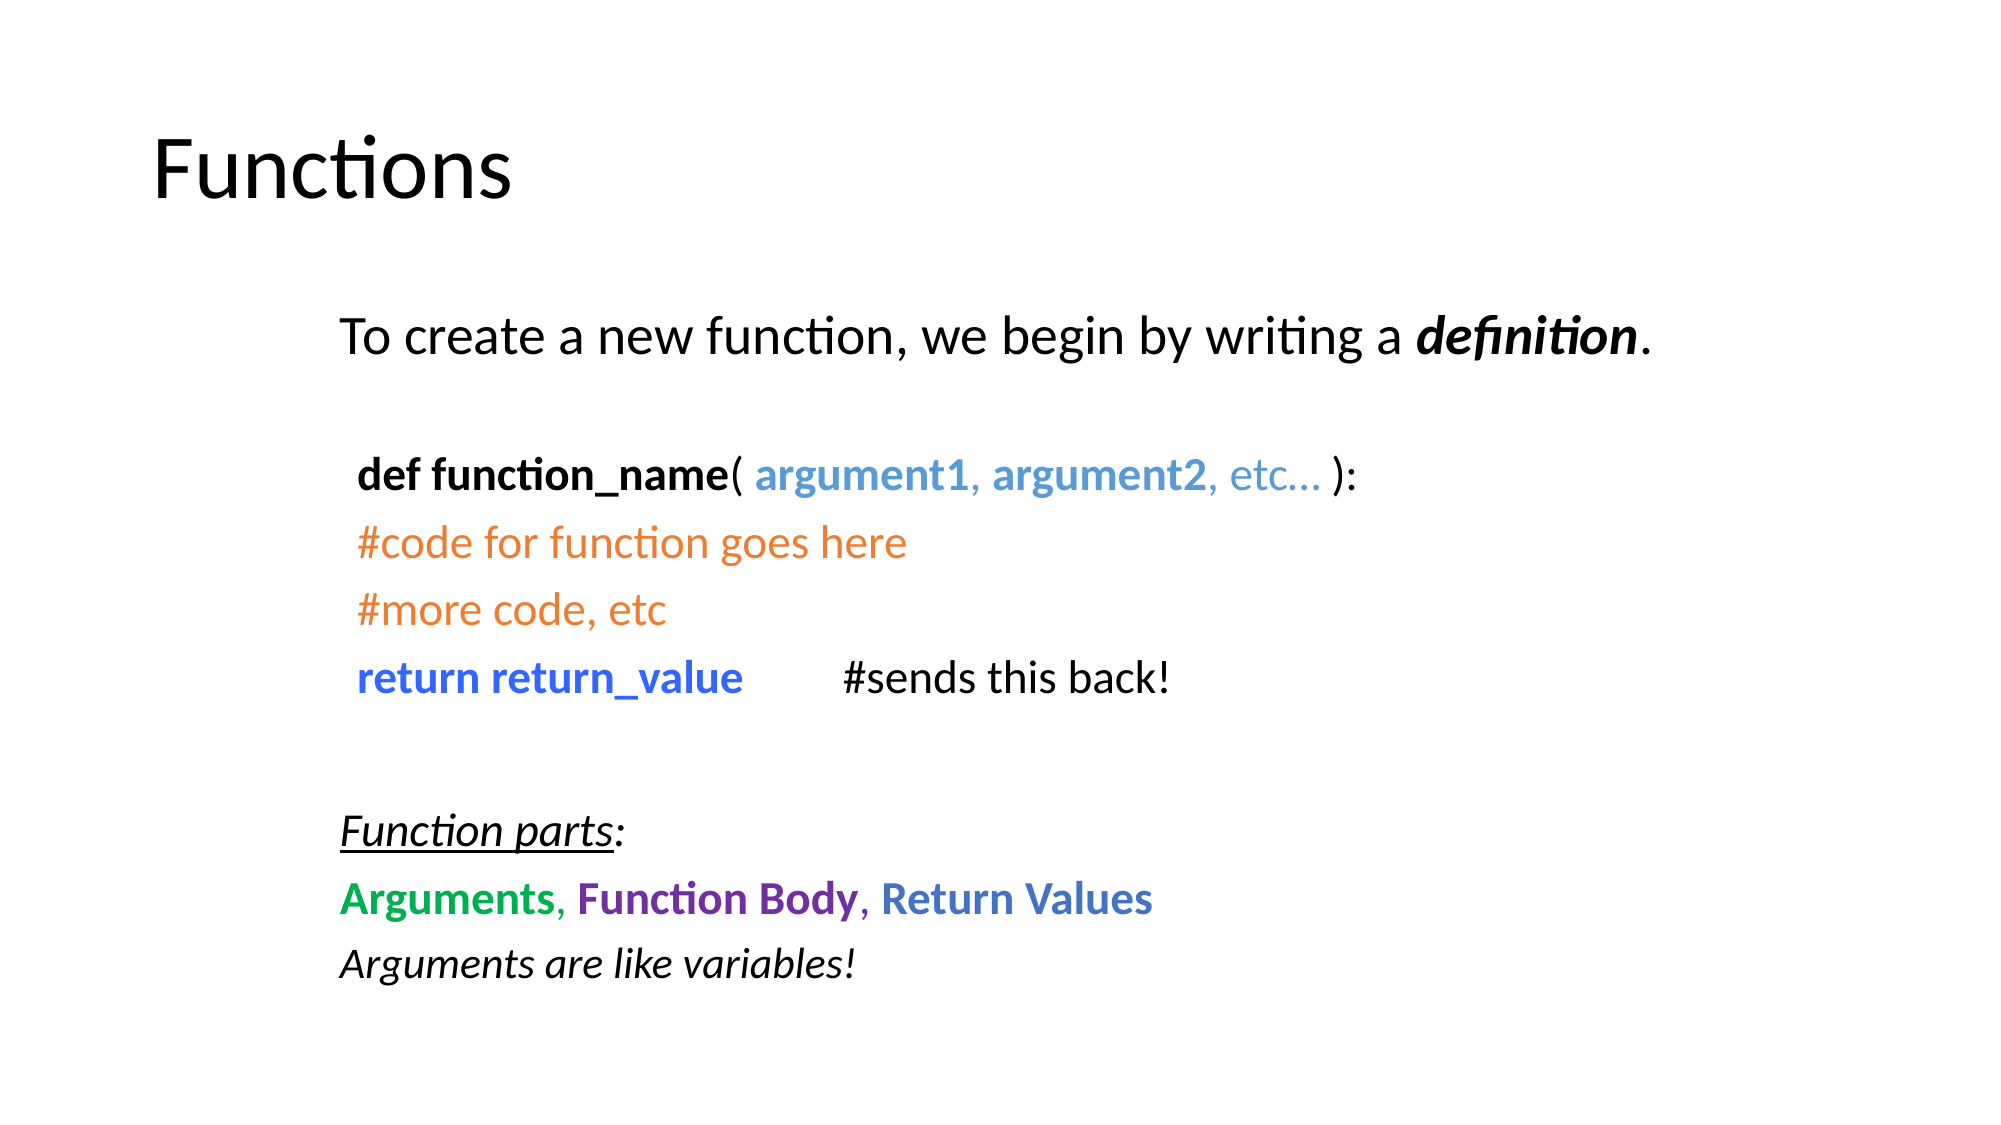

# Functions
To create a new function, we begin by writing a definition.

def function_name( argument1, argument2, etc… ):
	#code for function goes here
	#more code, etc
	return return_value	#sends this back!

Function parts:
Arguments, Function Body, Return Values
Arguments are like variables!